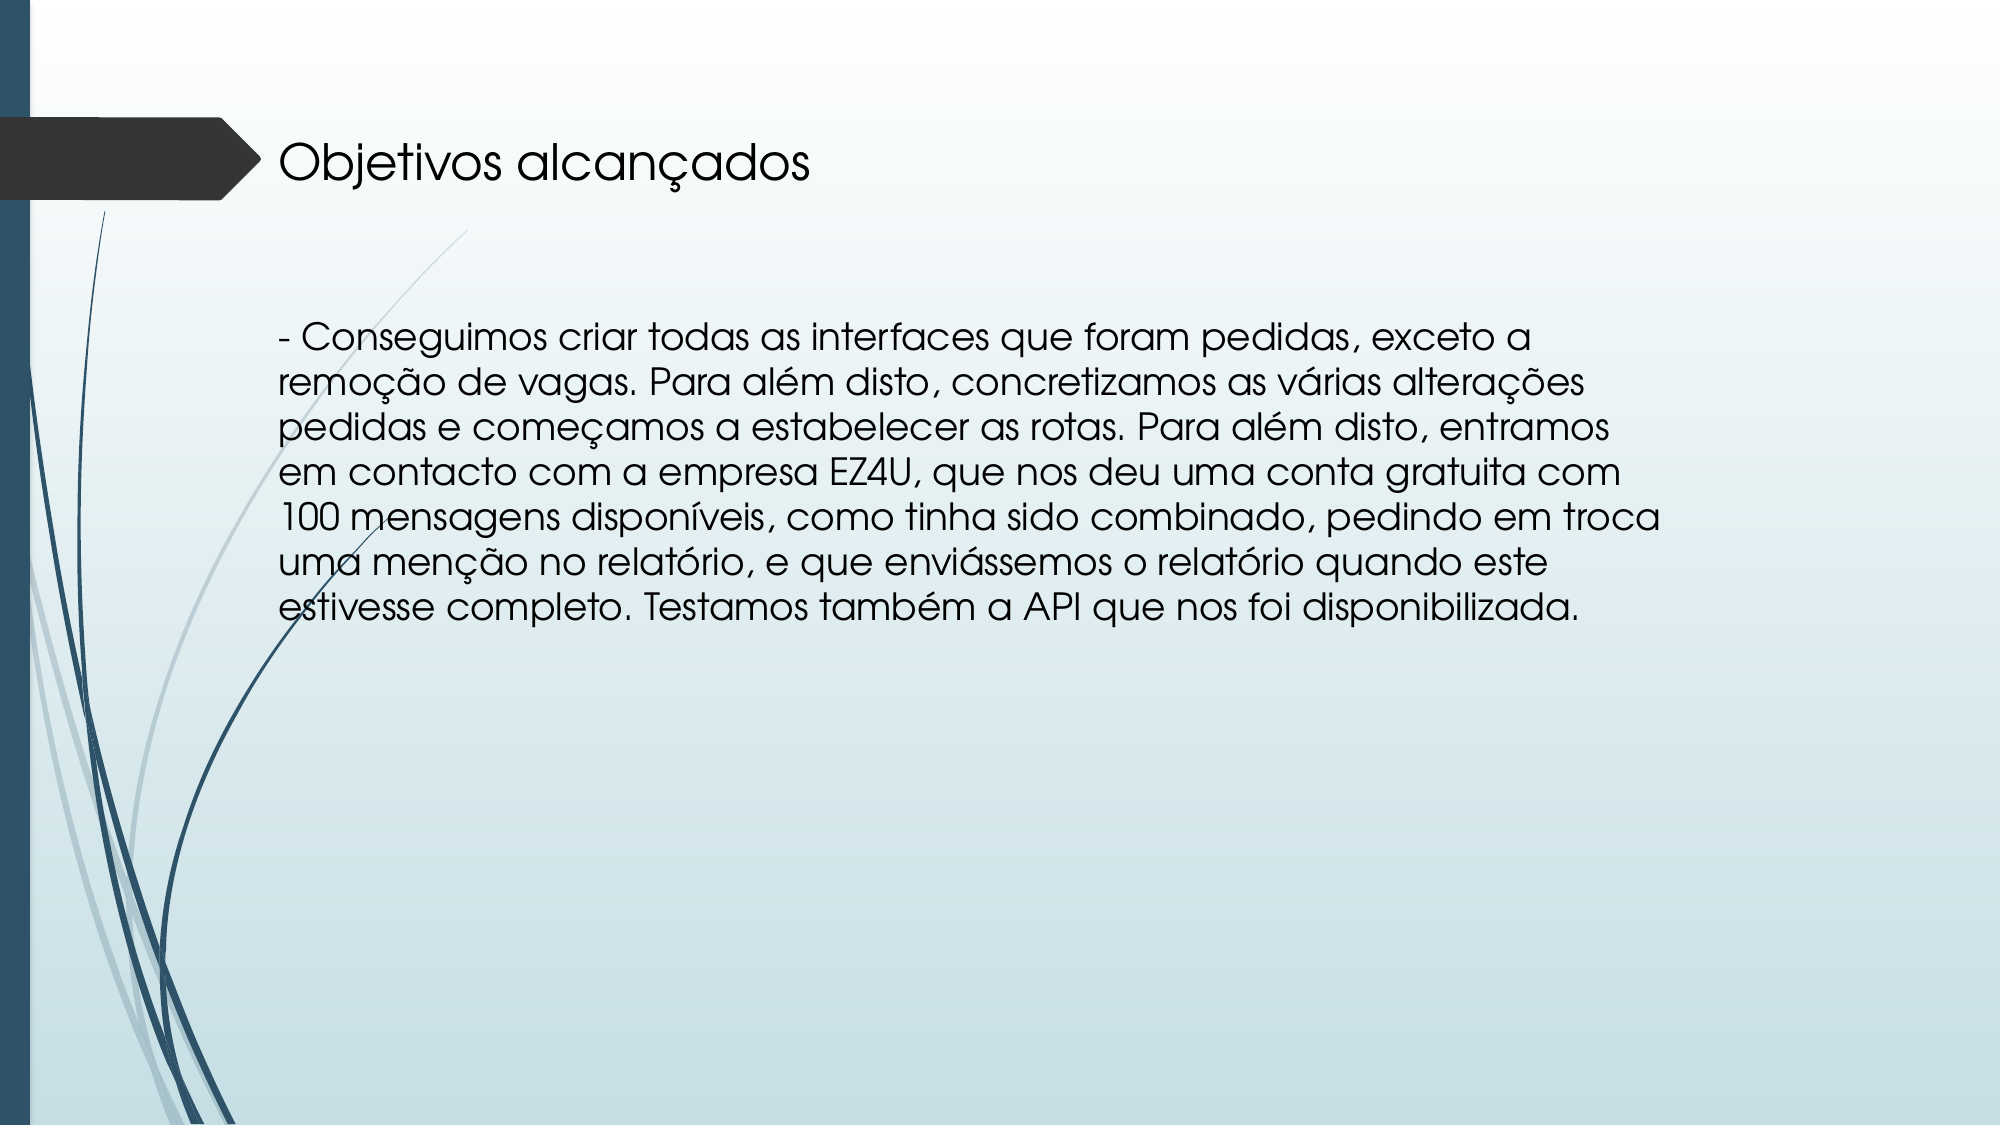

Objetivos alcançados
- Conseguimos criar todas as interfaces que foram pedidas, exceto a remoção de vagas. Para além disto, concretizamos as várias alterações pedidas e começamos a estabelecer as rotas. Para além disto, entramos em contacto com a empresa EZ4U, que nos deu uma conta gratuita com 100 mensagens disponíveis, como tinha sido combinado, pedindo em troca uma menção no relatório, e que enviássemos o relatório quando este estivesse completo. Testamos também a API que nos foi disponibilizada.